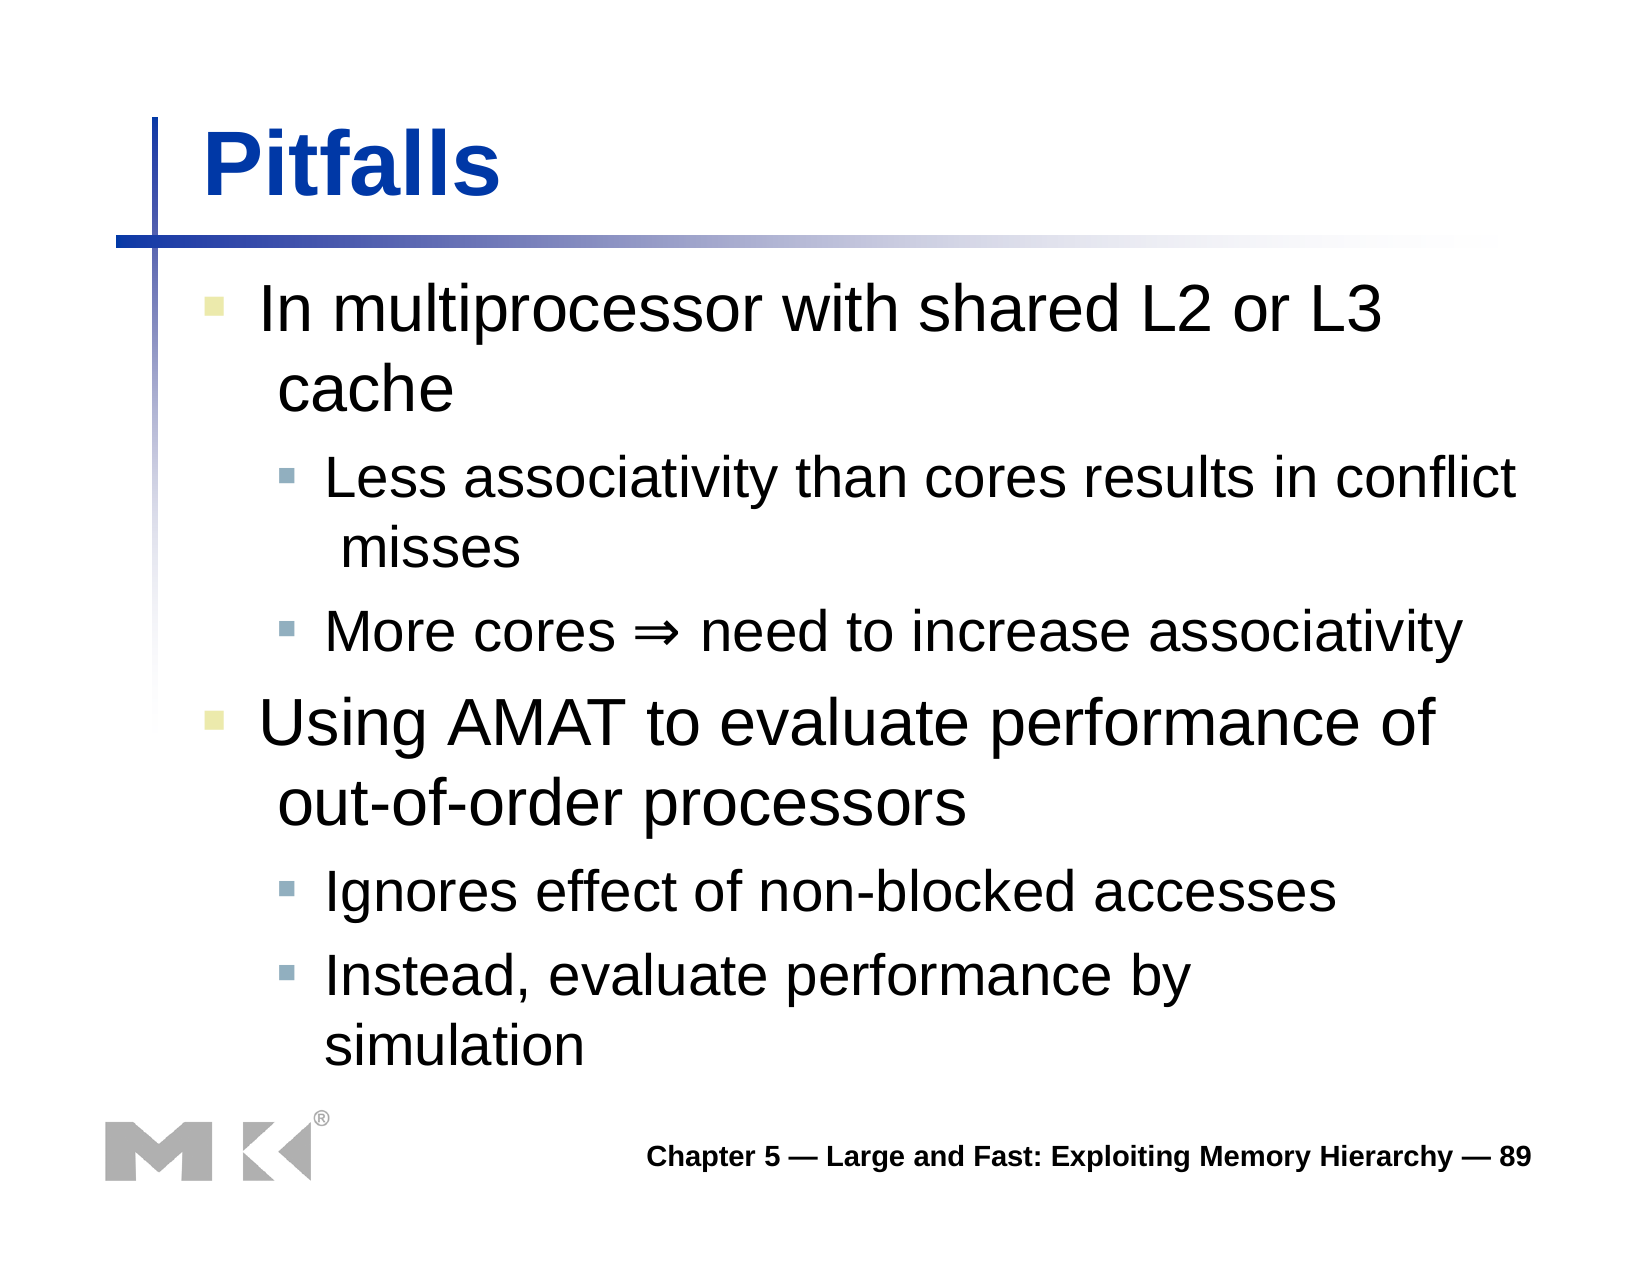

# Pitfalls
In multiprocessor with shared L2 or L3  cache
Less associativity than cores results in conflict  misses
More cores ⇒ need to increase associativity
Using AMAT to evaluate performance of  out-of-order processors
Ignores effect of non-blocked accesses
Instead, evaluate performance by simulation
Chapter 5 — Large and Fast: Exploiting Memory Hierarchy — 89